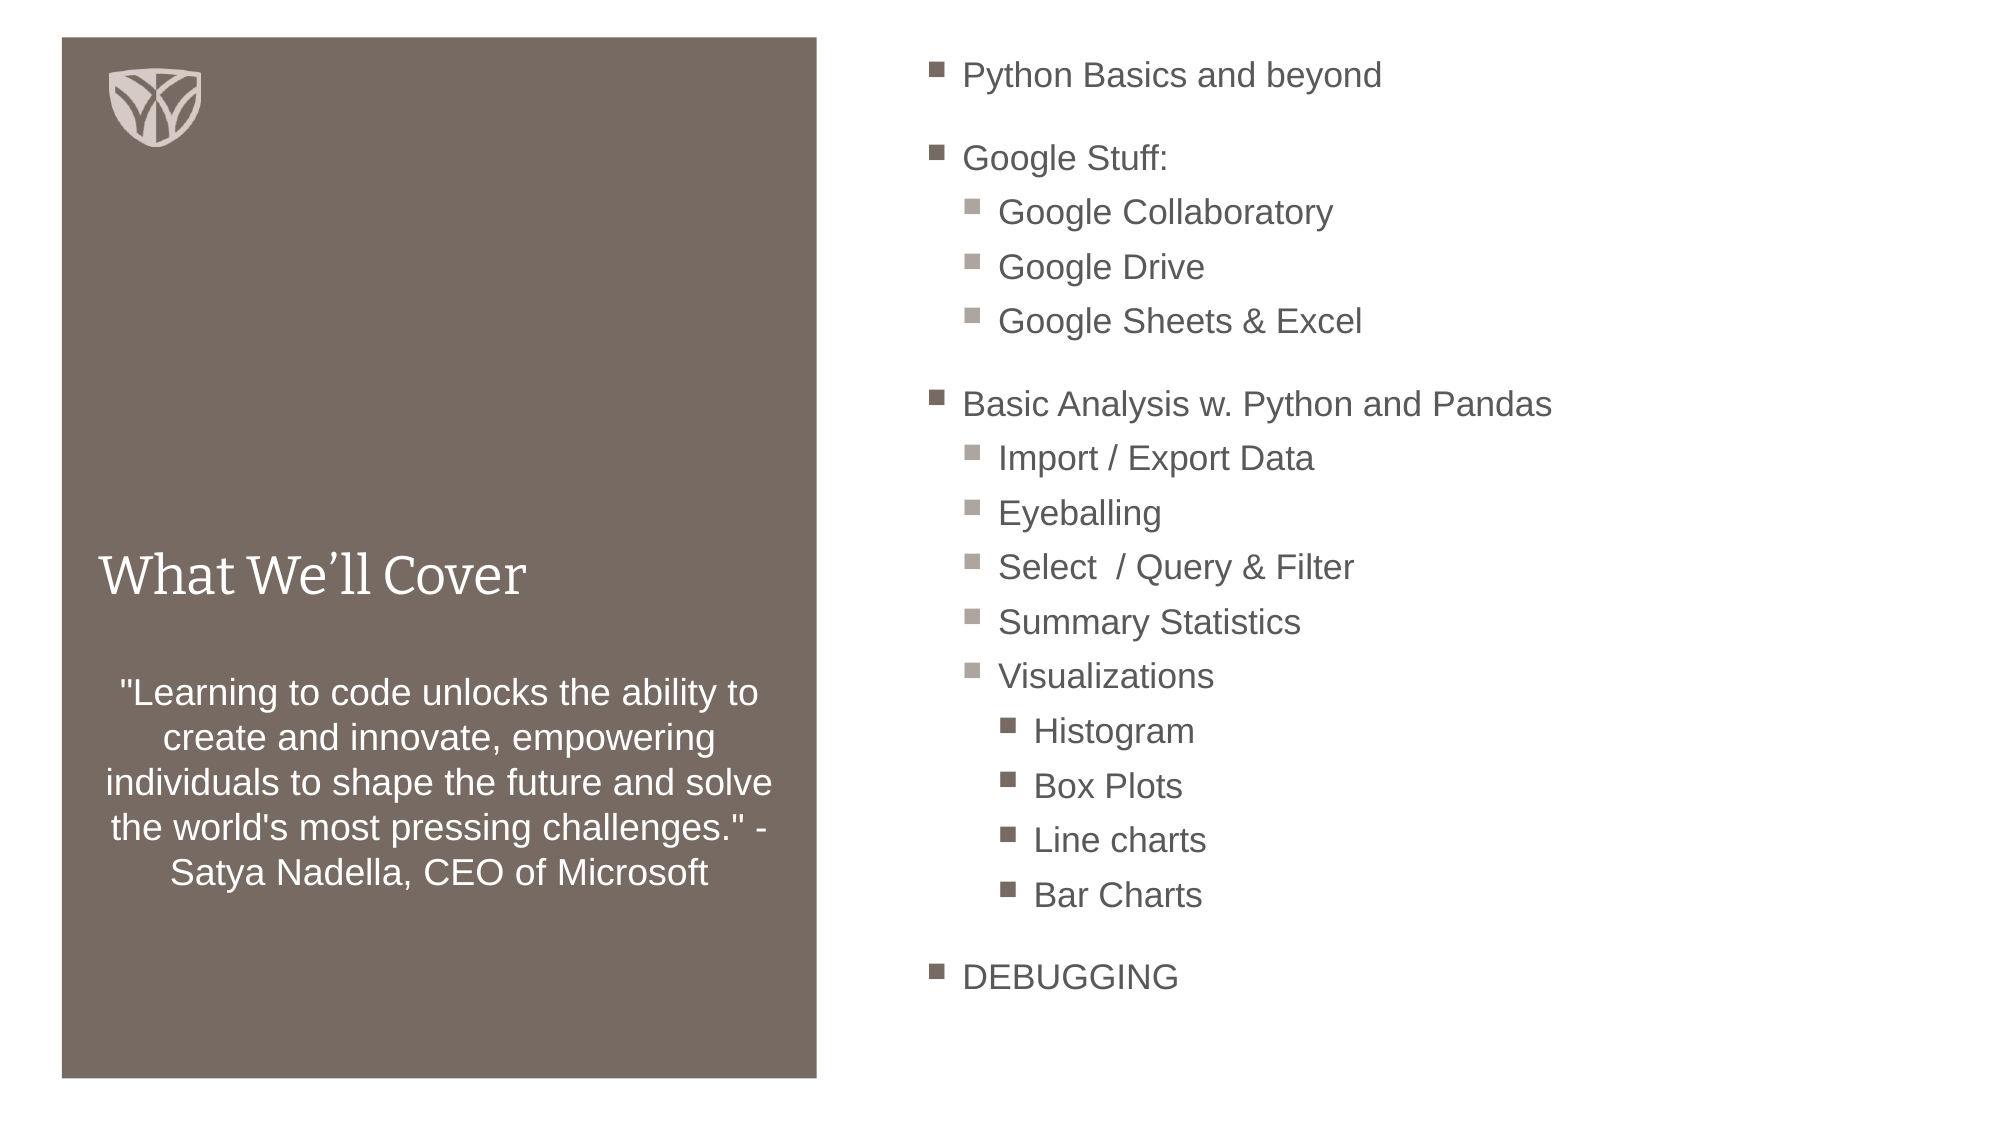

Python Basics and beyond
Google Stuff:
Google Collaboratory
Google Drive
Google Sheets & Excel
Basic Analysis w. Python and Pandas
Import / Export Data
Eyeballing
Select  / Query & Filter
Summary Statistics
Visualizations
Histogram
Box Plots
Line charts
Bar Charts
DEBUGGING
# What We’ll Cover

"Learning to code unlocks the ability to create and innovate, empowering individuals to shape the future and solve the world's most pressing challenges." - Satya Nadella, CEO of Microsoft